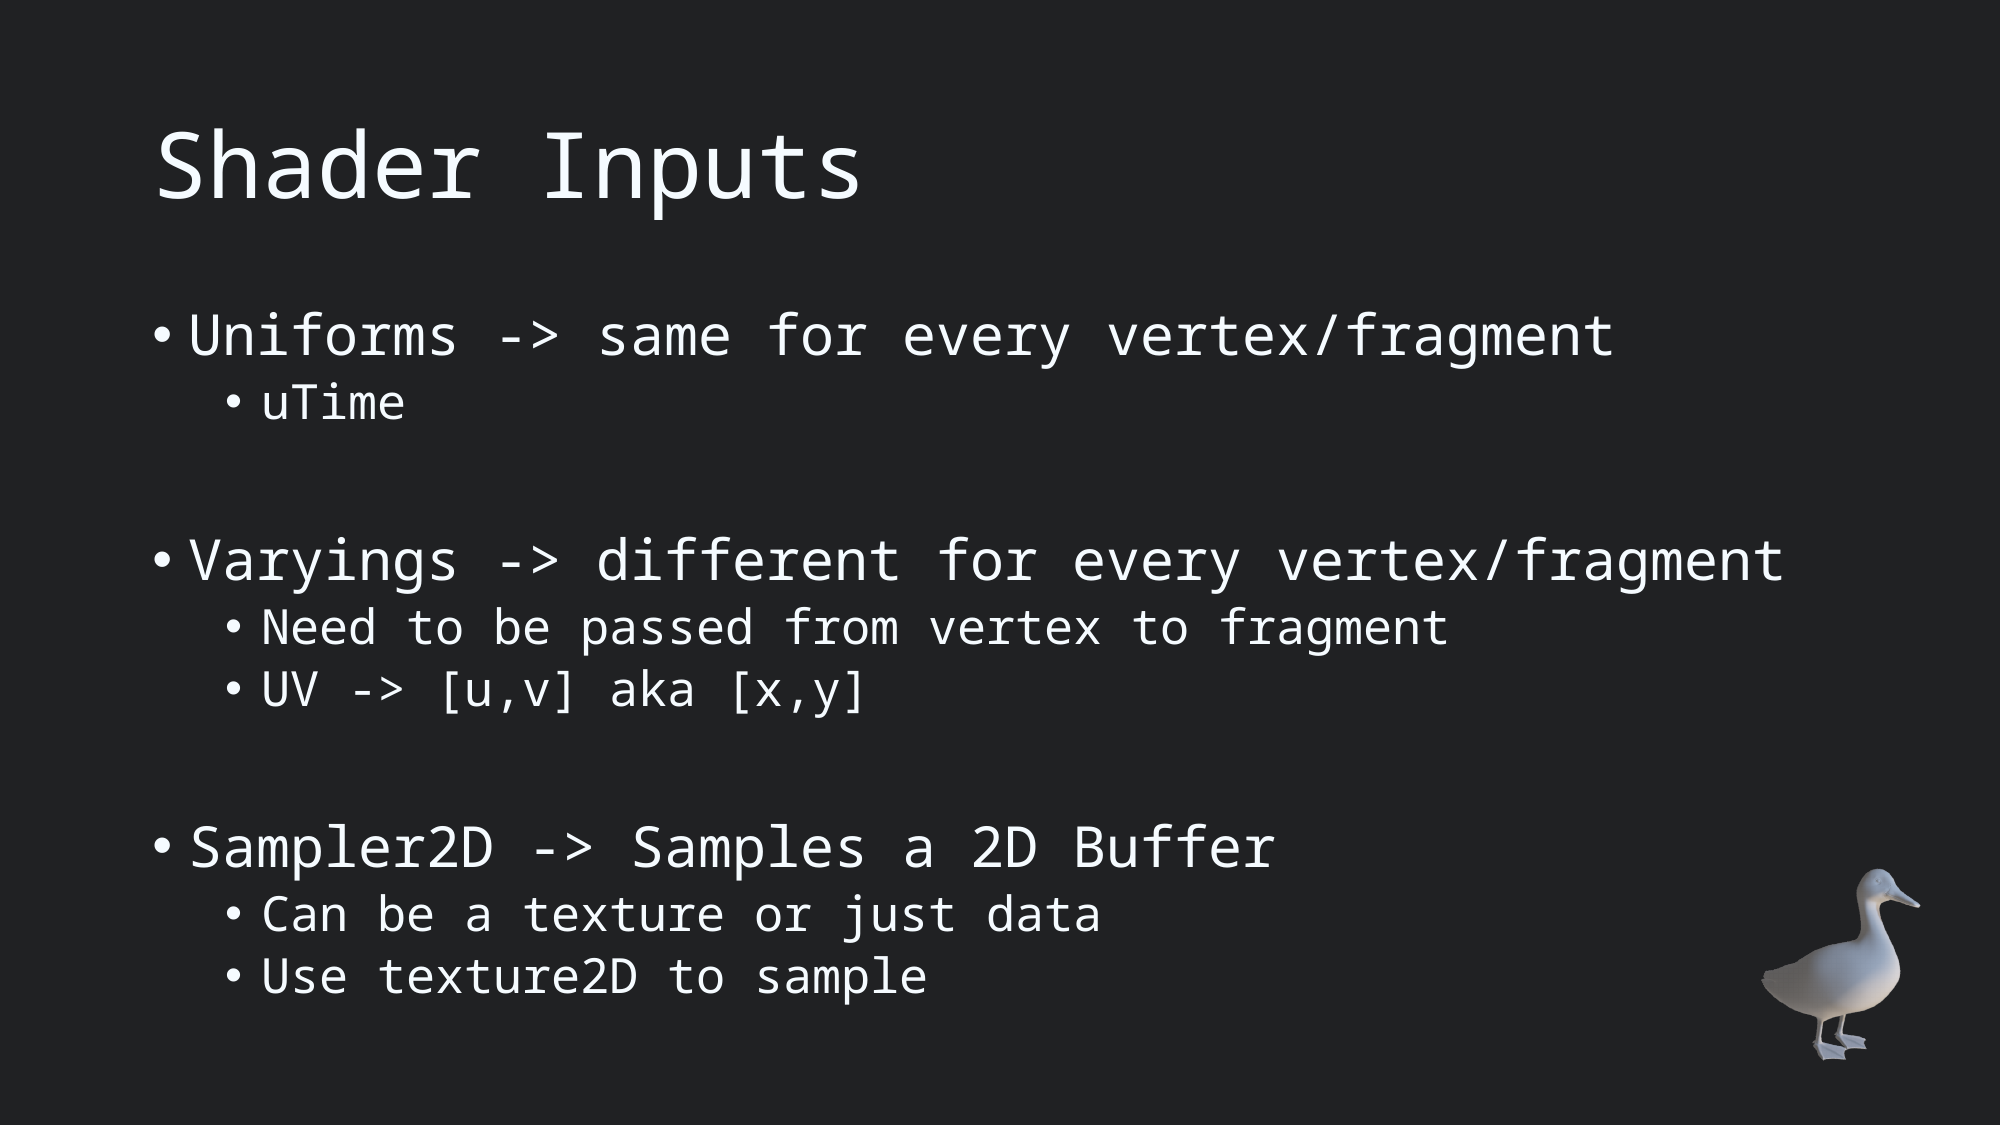

# Shader Inputs
Uniforms -> same for every vertex/fragment
uTime

Varyings -> different for every vertex/fragment
Need to be passed from vertex to fragment
UV -> [u,v] aka [x,y]

Sampler2D -> Samples a 2D Buffer
Can be a texture or just data
Use texture2D to sample